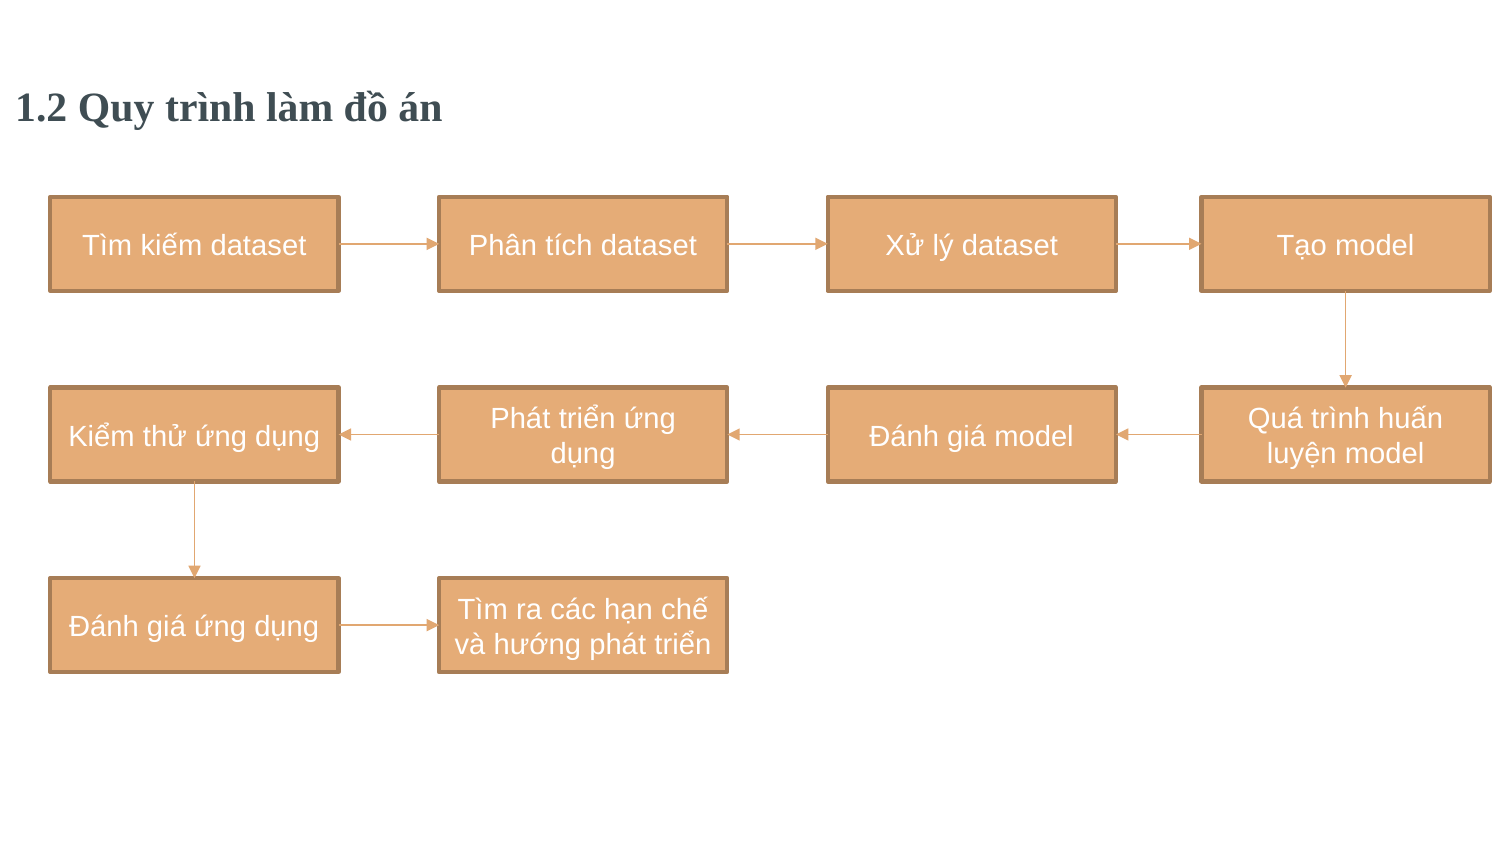

1.2 Quy trình làm đồ án
Tìm kiếm dataset
Phân tích dataset
Xử lý dataset
Tạo model
Kiểm thử ứng dụng
Phát triển ứng dụng
Đánh giá model
Quá trình huấn luyện model
Đánh giá ứng dụng
Tìm ra các hạn chế và hướng phát triển